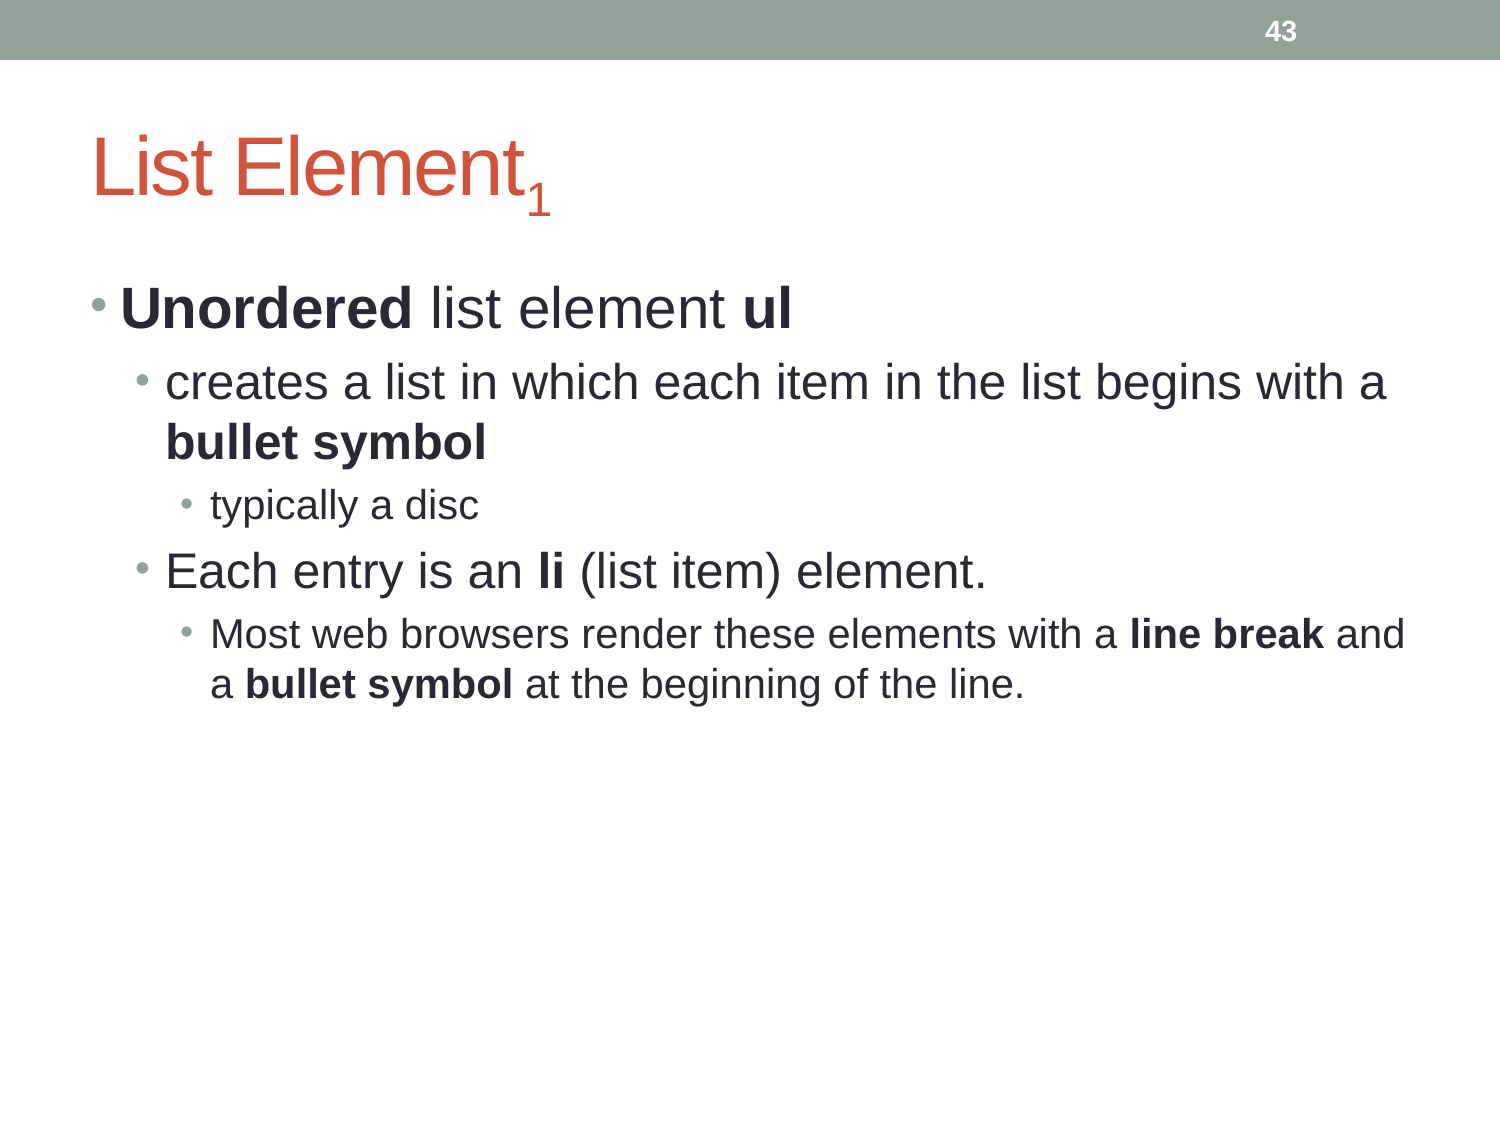

43
# List Element1
Unordered list element ul
creates a list in which each item in the list begins with a bullet symbol
typically a disc
Each entry is an li (list item) element.
Most web browsers render these elements with a line break and a bullet symbol at the beginning of the line.